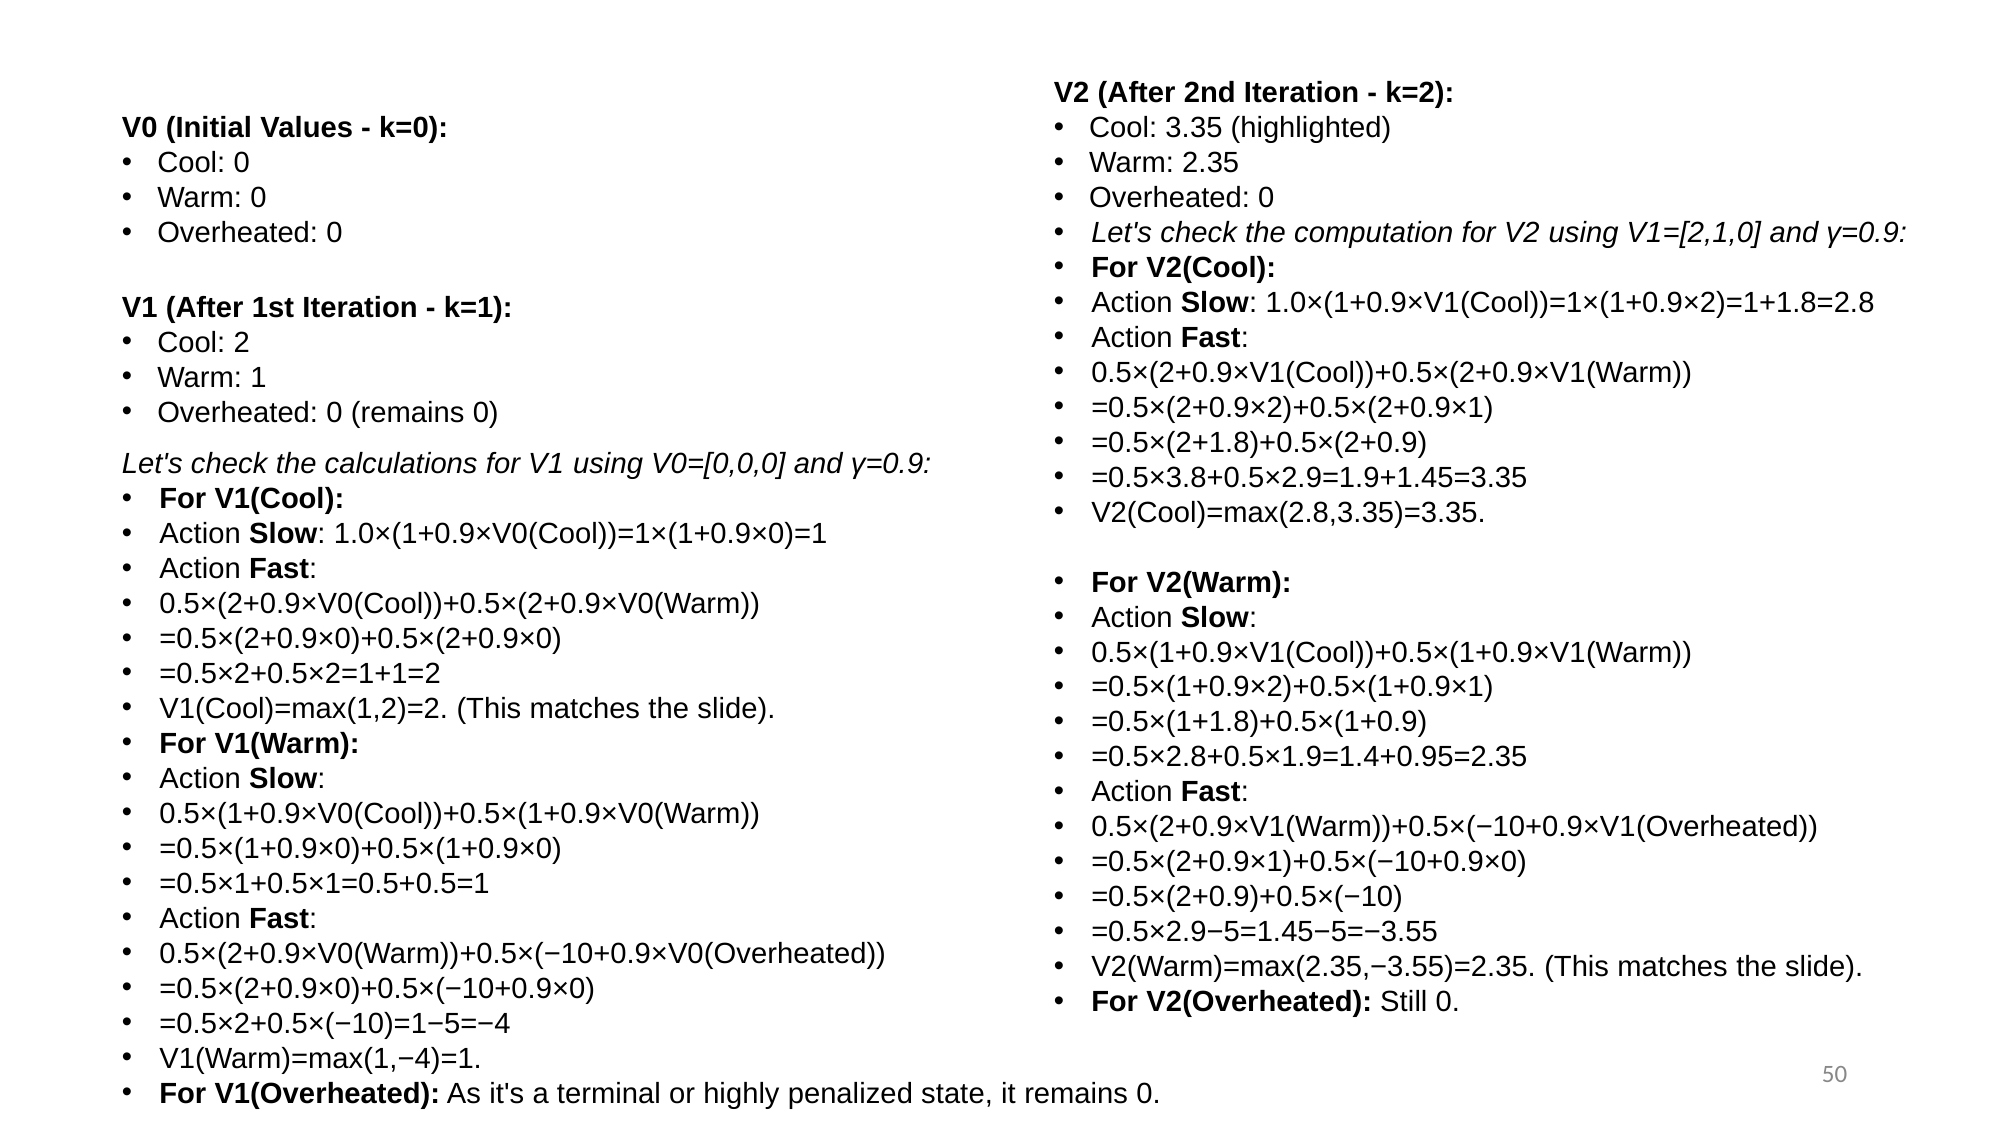

V2​ (After 2nd Iteration - k=2):
Cool: 3.35 (highlighted)
Warm: 2.35
Overheated: 0
Let's check the computation for V2​ using V1​=[2,1,0] and γ=0.9:
For V2​(Cool):
Action Slow: 1.0×(1+0.9×V1​(Cool))=1×(1+0.9×2)=1+1.8=2.8
Action Fast:
0.5×(2+0.9×V1​(Cool))+0.5×(2+0.9×V1​(Warm))
=0.5×(2+0.9×2)+0.5×(2+0.9×1)
=0.5×(2+1.8)+0.5×(2+0.9)
=0.5×3.8+0.5×2.9=1.9+1.45=3.35
V2​(Cool)=max(2.8,3.35)=3.35.

For V2​(Warm):
Action Slow:
0.5×(1+0.9×V1​(Cool))+0.5×(1+0.9×V1​(Warm))
=0.5×(1+0.9×2)+0.5×(1+0.9×1)
=0.5×(1+1.8)+0.5×(1+0.9)
=0.5×2.8+0.5×1.9=1.4+0.95=2.35
Action Fast:
0.5×(2+0.9×V1​(Warm))+0.5×(−10+0.9×V1​(Overheated))
=0.5×(2+0.9×1)+0.5×(−10+0.9×0)
=0.5×(2+0.9)+0.5×(−10)
=0.5×2.9−5=1.45−5=−3.55
V2​(Warm)=max(2.35,−3.55)=2.35. (This matches the slide).
For V2​(Overheated): Still 0.
V0​ (Initial Values - k=0):
Cool: 0
Warm: 0
Overheated: 0
V1​ (After 1st Iteration - k=1):
Cool: 2
Warm: 1
Overheated: 0 (remains 0)
Let's check the calculations for V1​ using V0​=[0,0,0] and γ=0.9:
For V1​(Cool):
Action Slow: 1.0×(1+0.9×V0​(Cool))=1×(1+0.9×0)=1
Action Fast:
0.5×(2+0.9×V0​(Cool))+0.5×(2+0.9×V0​(Warm))
=0.5×(2+0.9×0)+0.5×(2+0.9×0)
=0.5×2+0.5×2=1+1=2
V1​(Cool)=max(1,2)=2. (This matches the slide).
For V1​(Warm):
Action Slow:
0.5×(1+0.9×V0​(Cool))+0.5×(1+0.9×V0​(Warm))
=0.5×(1+0.9×0)+0.5×(1+0.9×0)
=0.5×1+0.5×1=0.5+0.5=1
Action Fast:
0.5×(2+0.9×V0​(Warm))+0.5×(−10+0.9×V0​(Overheated))
=0.5×(2+0.9×0)+0.5×(−10+0.9×0)
=0.5×2+0.5×(−10)=1−5=−4
V1​(Warm)=max(1,−4)=1.
For V1​(Overheated): As it's a terminal or highly penalized state, it remains 0.
50